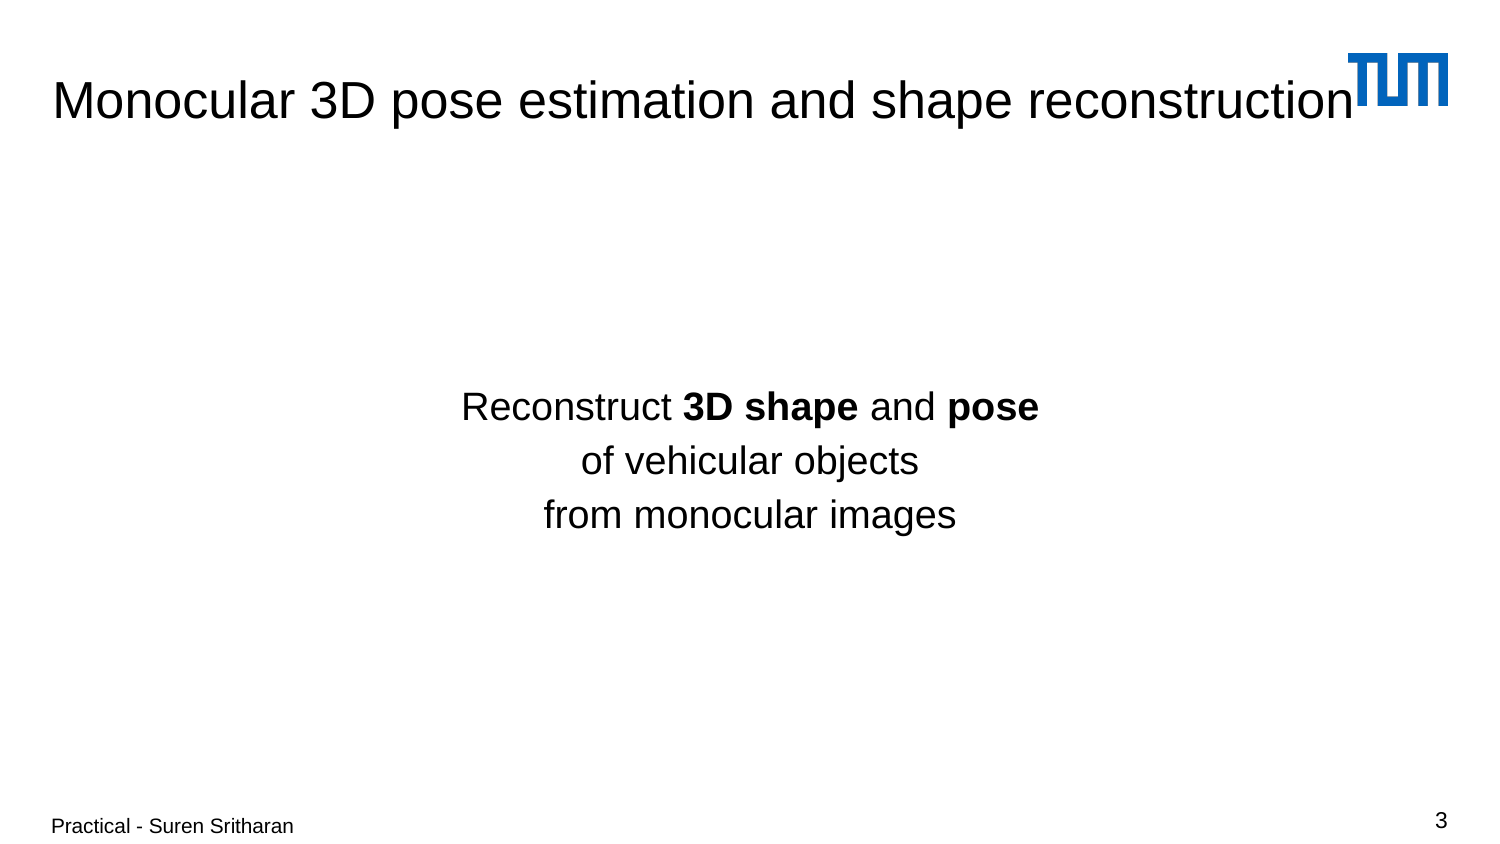

# Monocular 3D pose estimation and shape reconstruction
Reconstruct 3D shape and pose
 of vehicular objects
from monocular images
Practical - Suren Sritharan
3